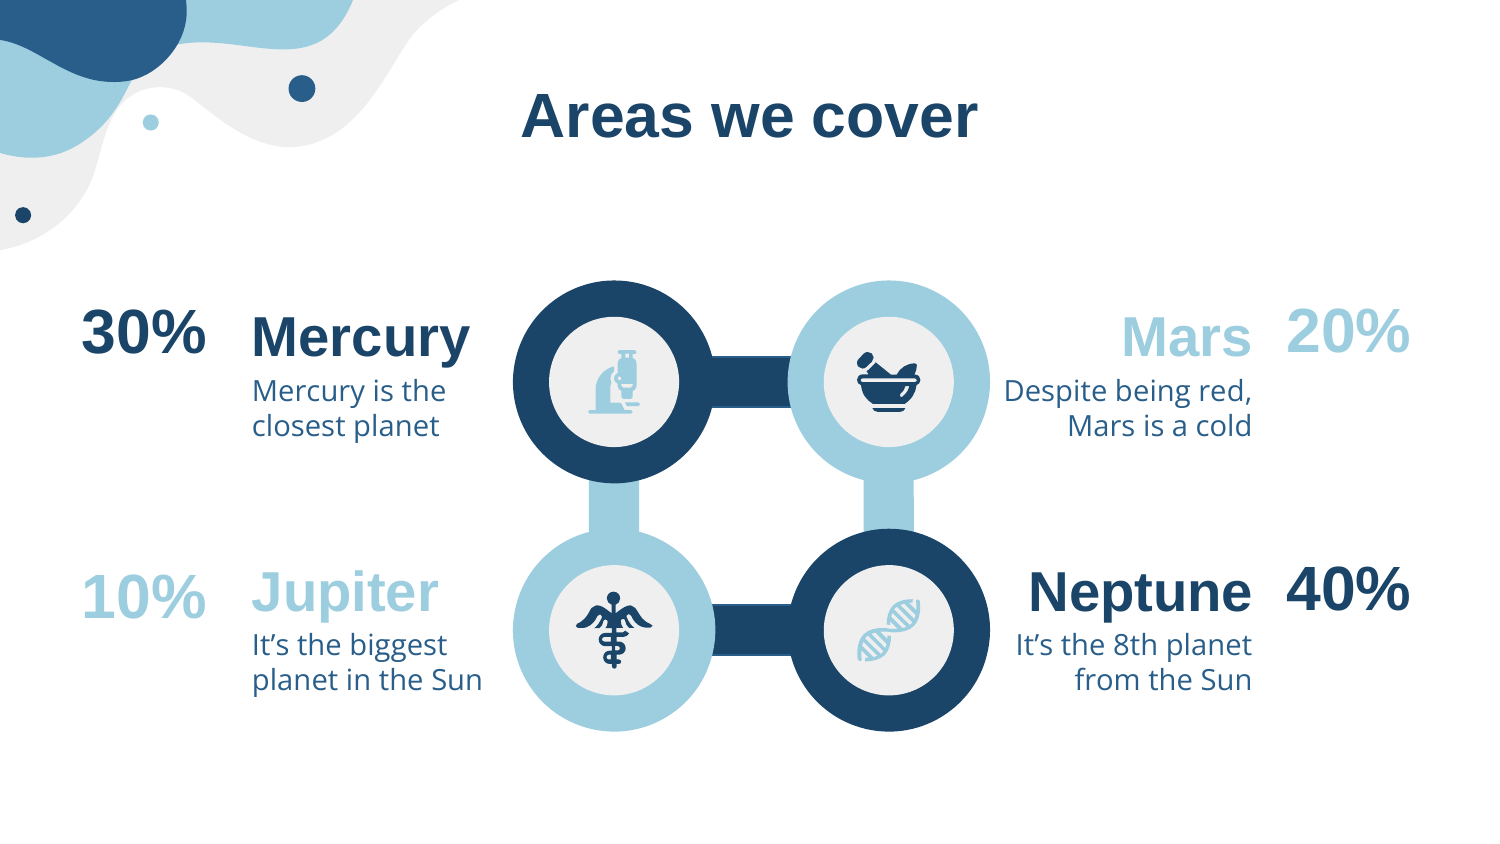

# Areas we cover
20%
30%

Mercury
Mars

Mercury is the closest planet
Despite being red, Mars is a cold
40%
10%
Jupiter
Neptune

It’s the biggest planet in the Sun
It’s the 8th planet from the Sun